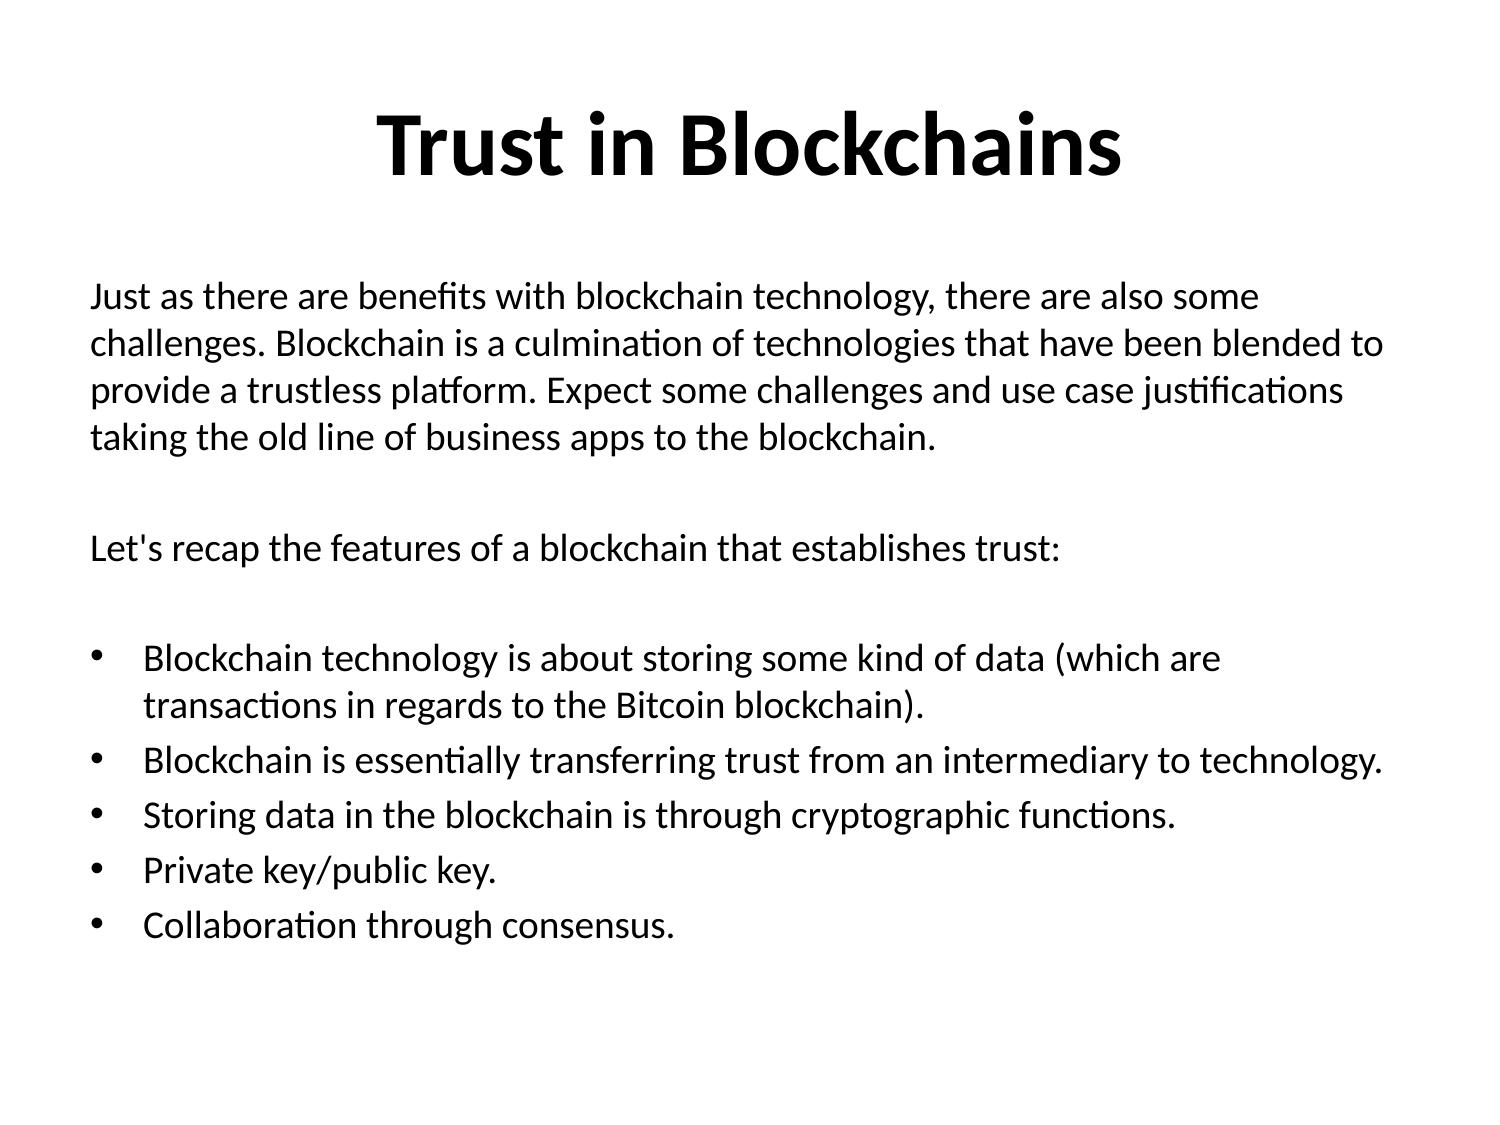

# Trust in Blockchains
Just as there are benefits with blockchain technology, there are also some challenges. Blockchain is a culmination of technologies that have been blended to provide a trustless platform. Expect some challenges and use case justifications taking the old line of business apps to the blockchain.

Let's recap the features of a blockchain that establishes trust:

Blockchain technology is about storing some kind of data (which are transactions in regards to the Bitcoin blockchain).
Blockchain is essentially transferring trust from an intermediary to technology.
Storing data in the blockchain is through cryptographic functions.
Private key/public key.
Collaboration through consensus.